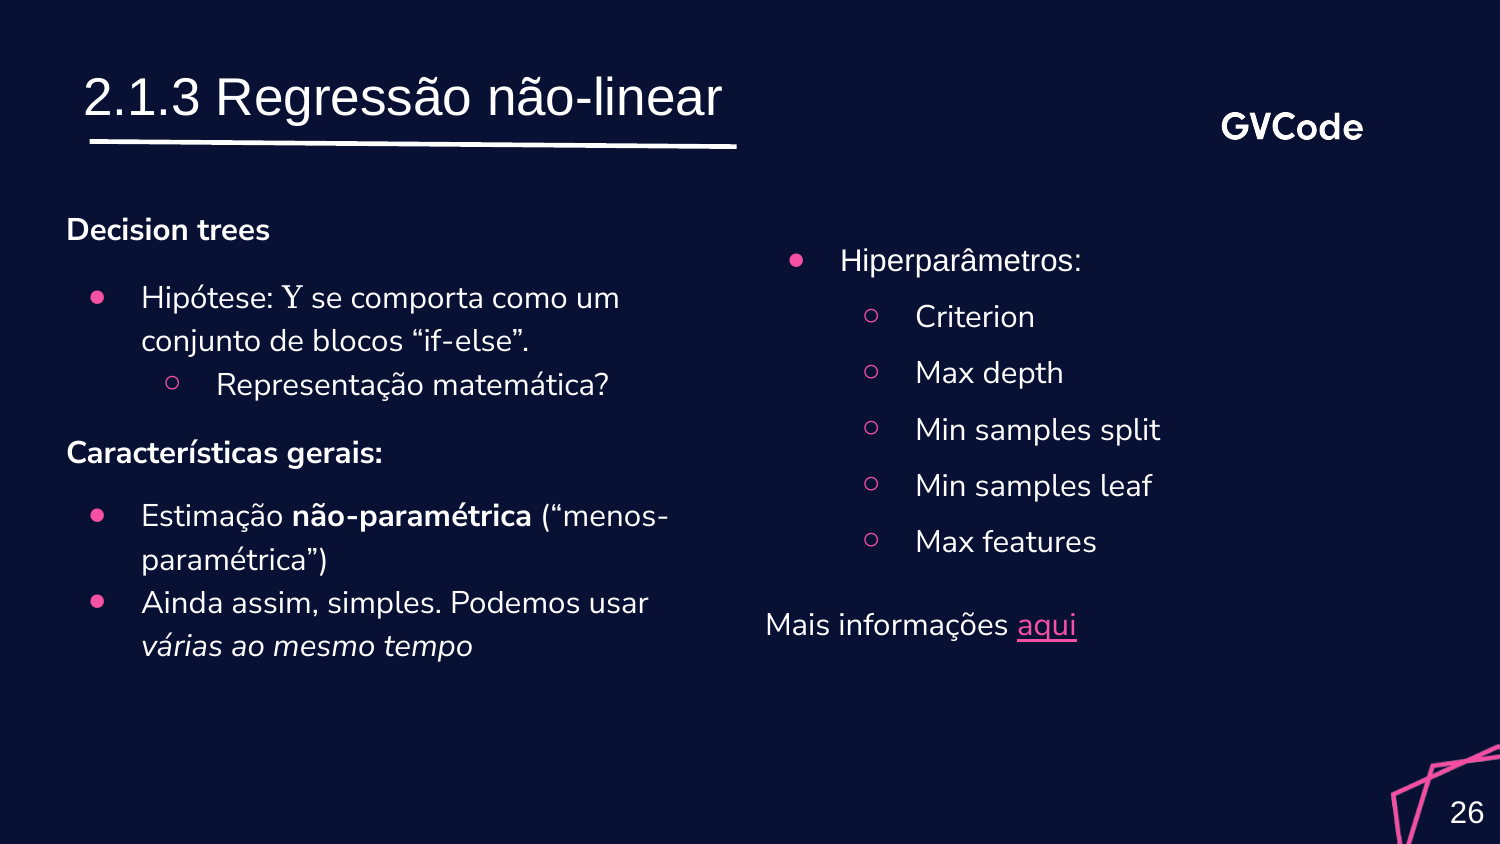

# 2.1.3 Regressão não-linear
Decision trees
Hipótese: Y se comporta como um conjunto de blocos “if-else”.
Representação matemática?
Características gerais:
Estimação não-paramétrica (“menos-paramétrica”)
Ainda assim, simples. Podemos usar várias ao mesmo tempo
Hiperparâmetros:
Criterion
Max depth
Min samples split
Min samples leaf
Max features
Mais informações aqui
26